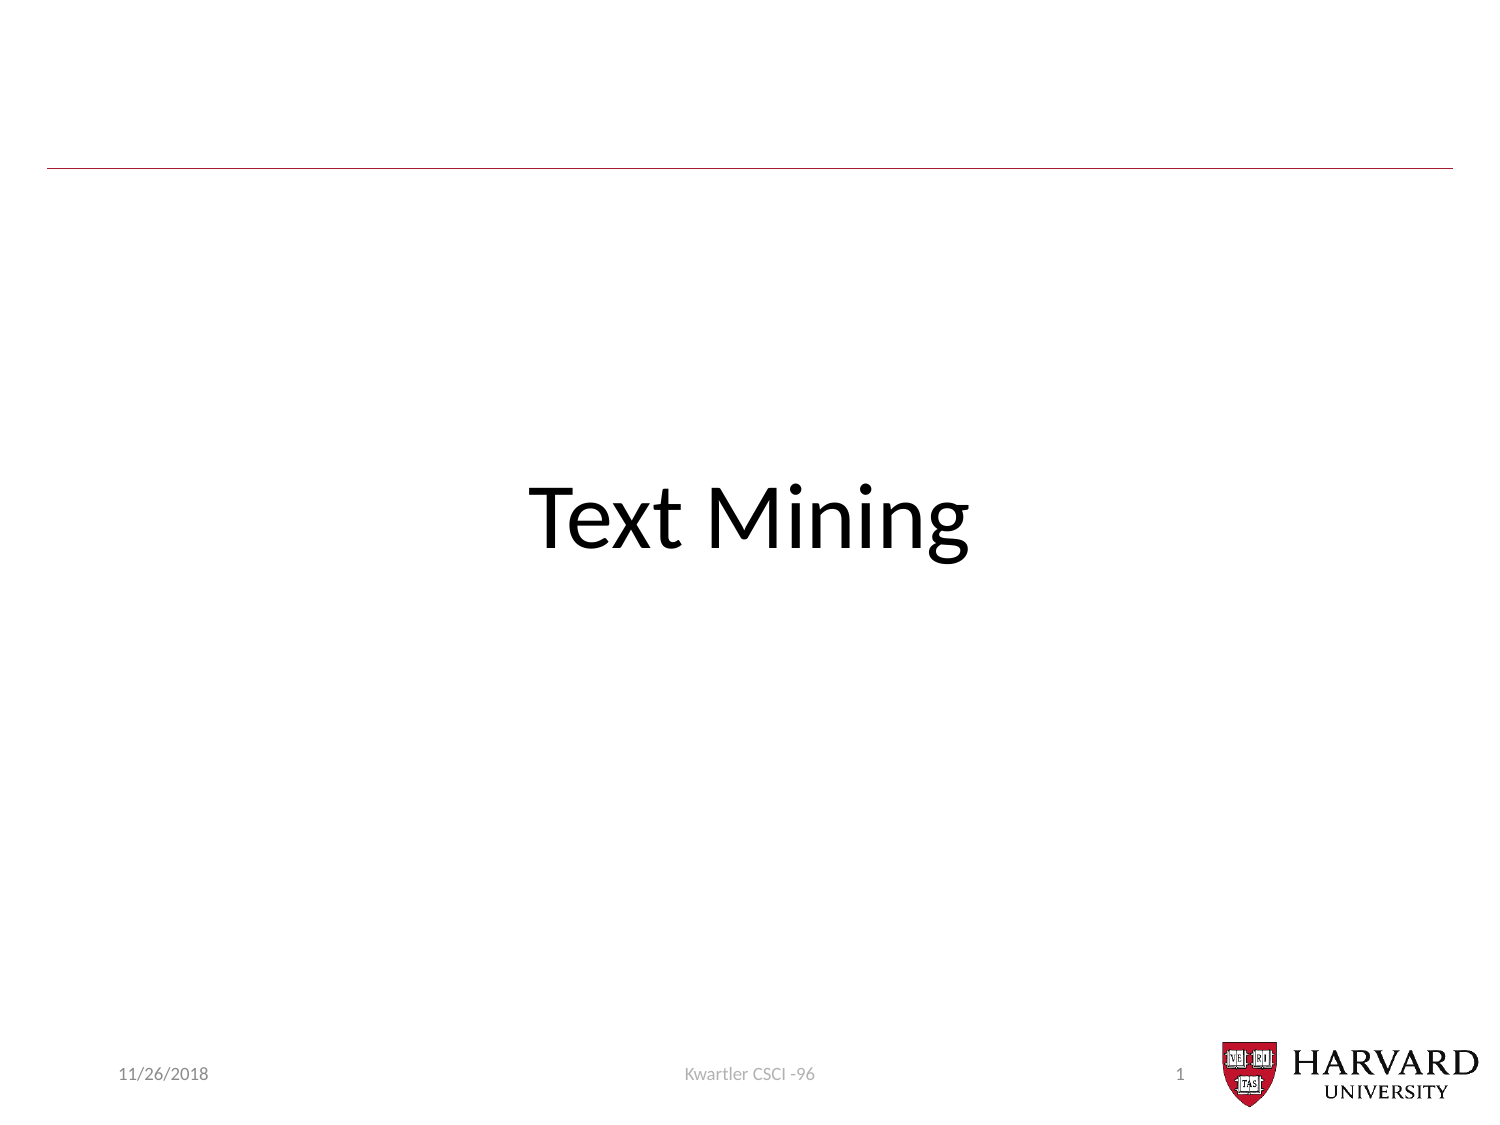

# Text Mining
11/26/2018
Kwartler CSCI -96
1